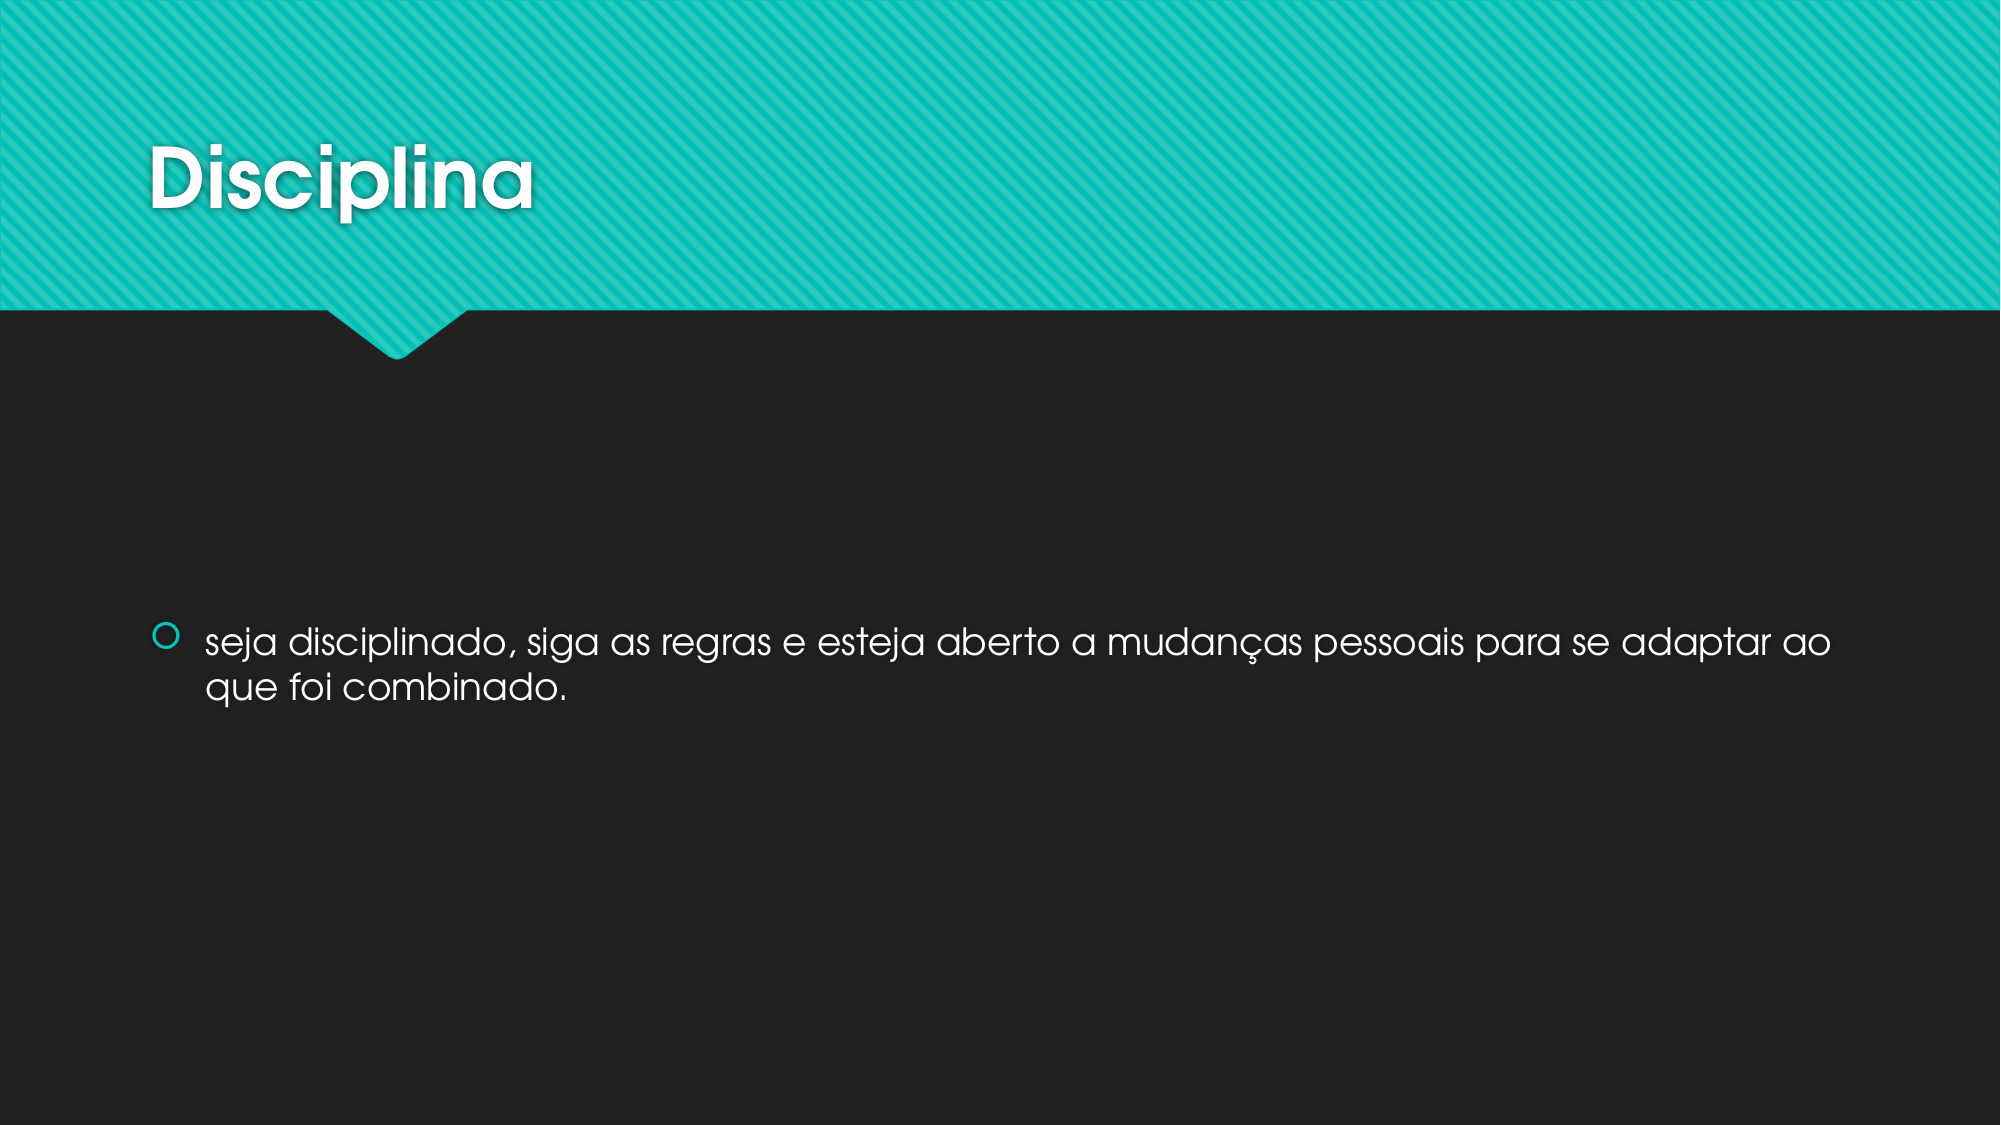

# Disciplina
seja disciplinado, siga as regras e esteja aberto a mudanças pessoais para se adaptar ao que foi combinado.